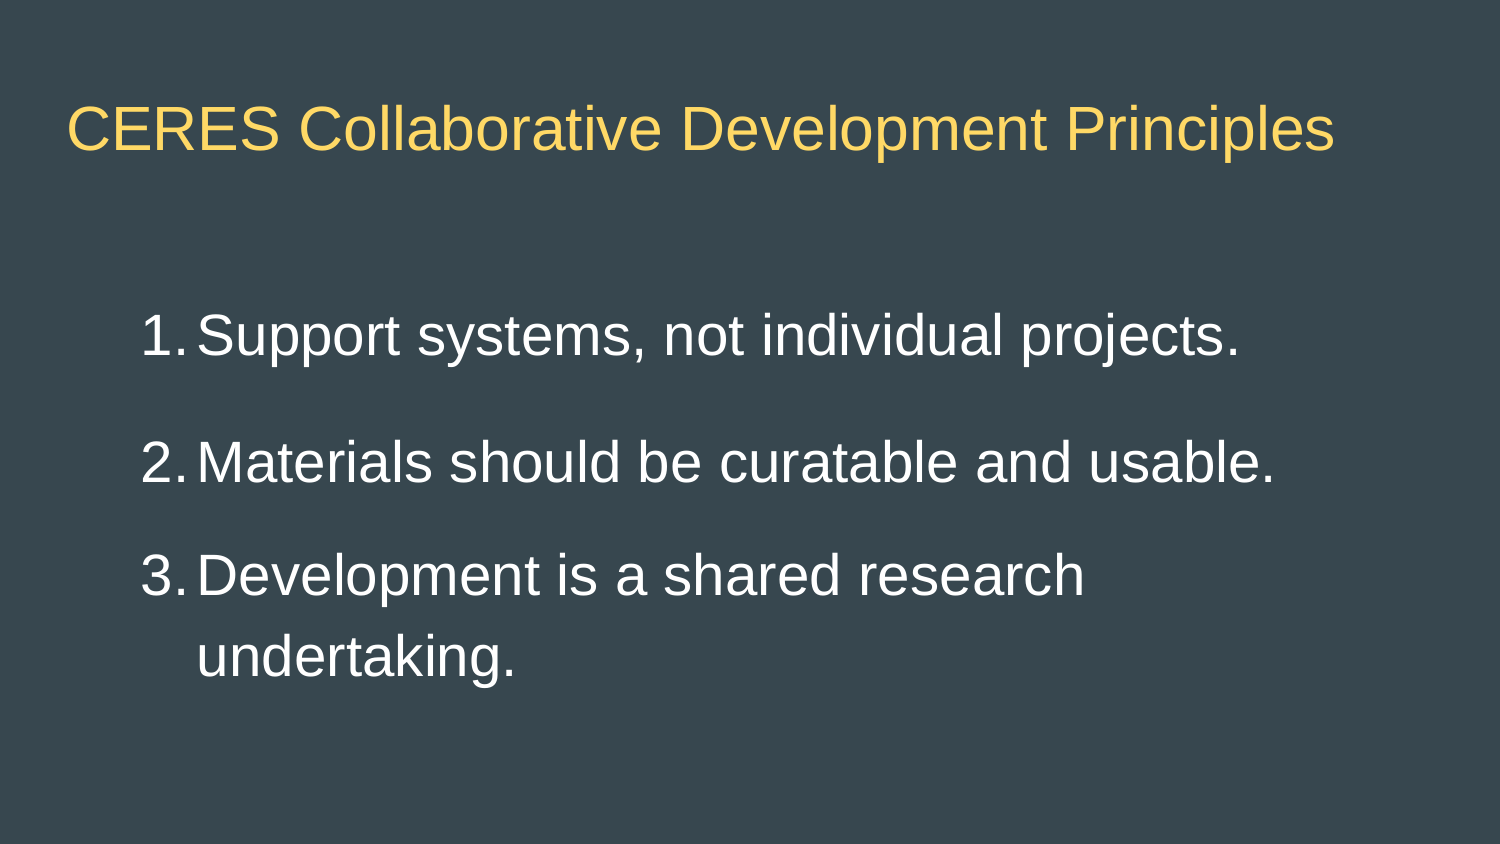

# CERES Collaborative Development Principles
Support systems, not individual projects.
Materials should be curatable and usable.
Development is a shared research undertaking.